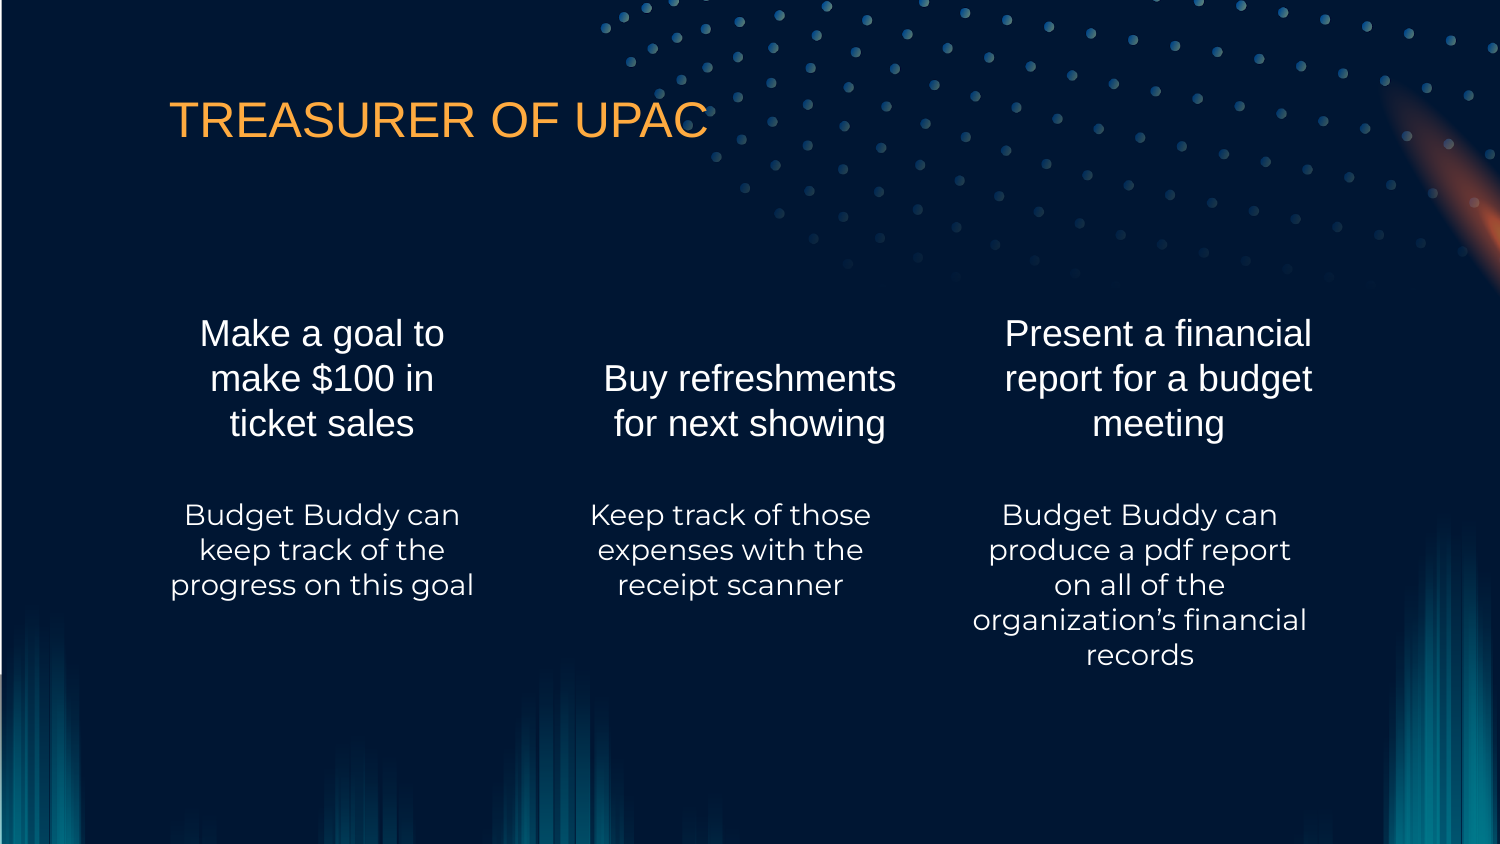

TREASURER OF UPAC
Present a financial report for a budget meeting
# Buy refreshments for next showing
Make a goal to make $100 in ticket sales
Budget Buddy can keep track of the progress on this goal
Keep track of those expenses with the receipt scanner
Budget Buddy can produce a pdf report on all of the organization’s financial records